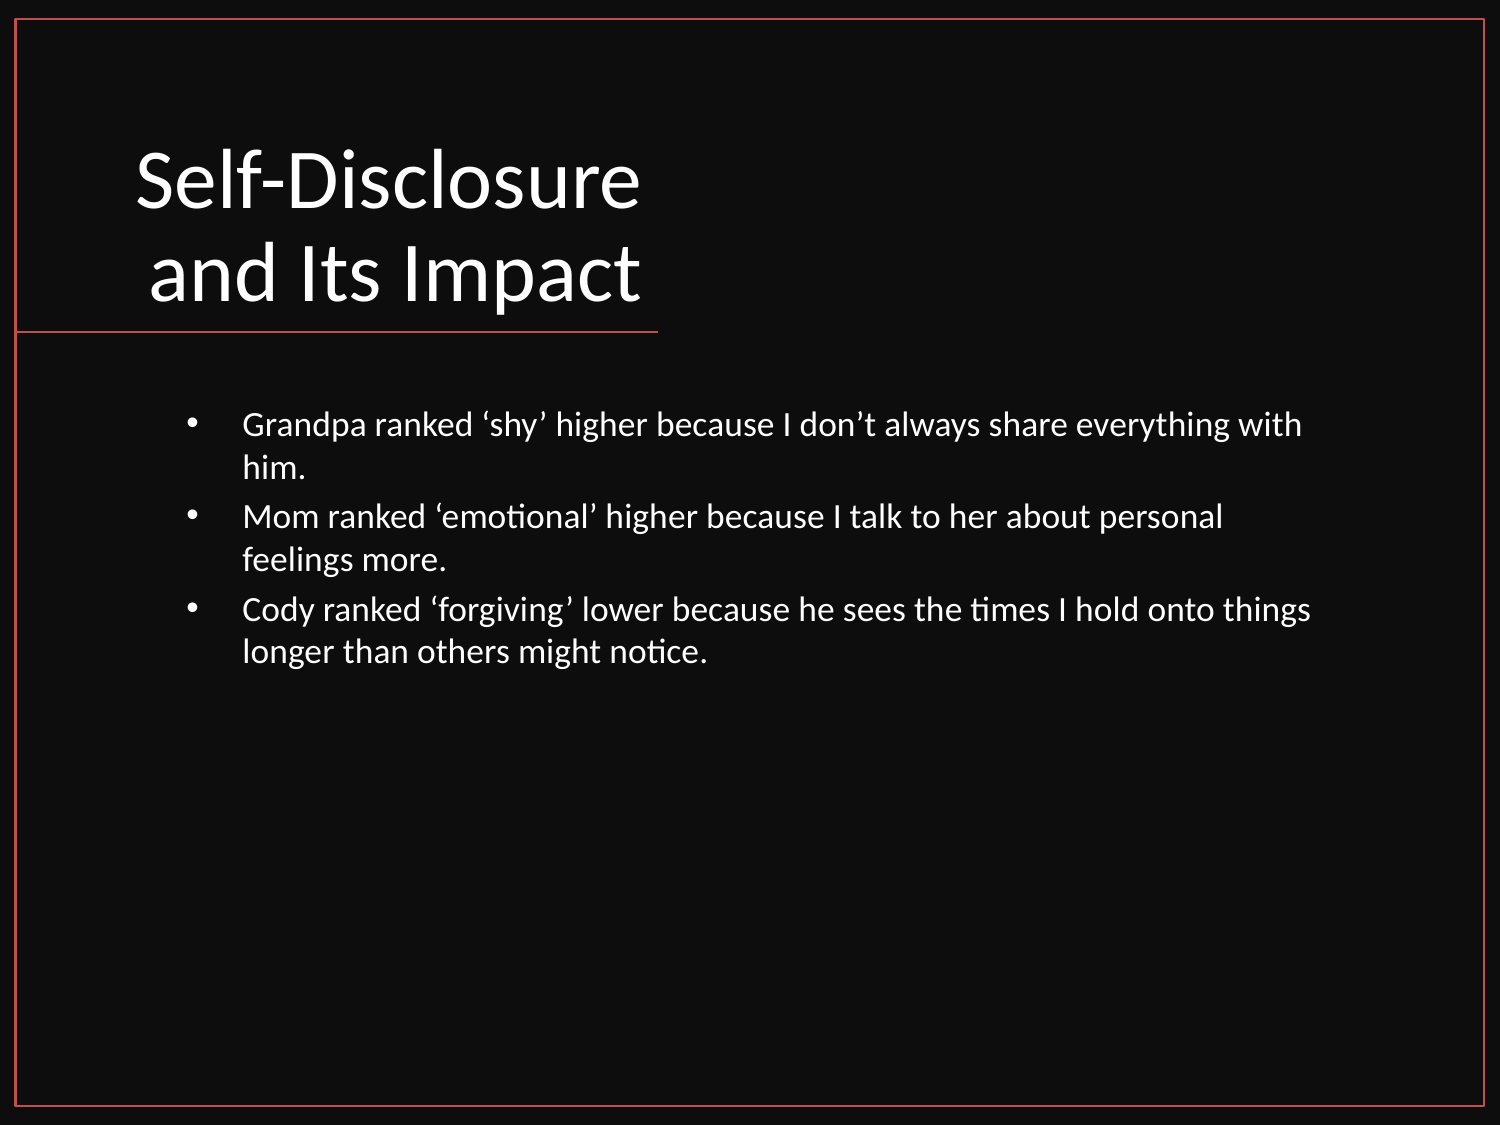

# Self-Disclosure and Its Impact
Grandpa ranked ‘shy’ higher because I don’t always share everything with him.
Mom ranked ‘emotional’ higher because I talk to her about personal feelings more.
Cody ranked ‘forgiving’ lower because he sees the times I hold onto things longer than others might notice.